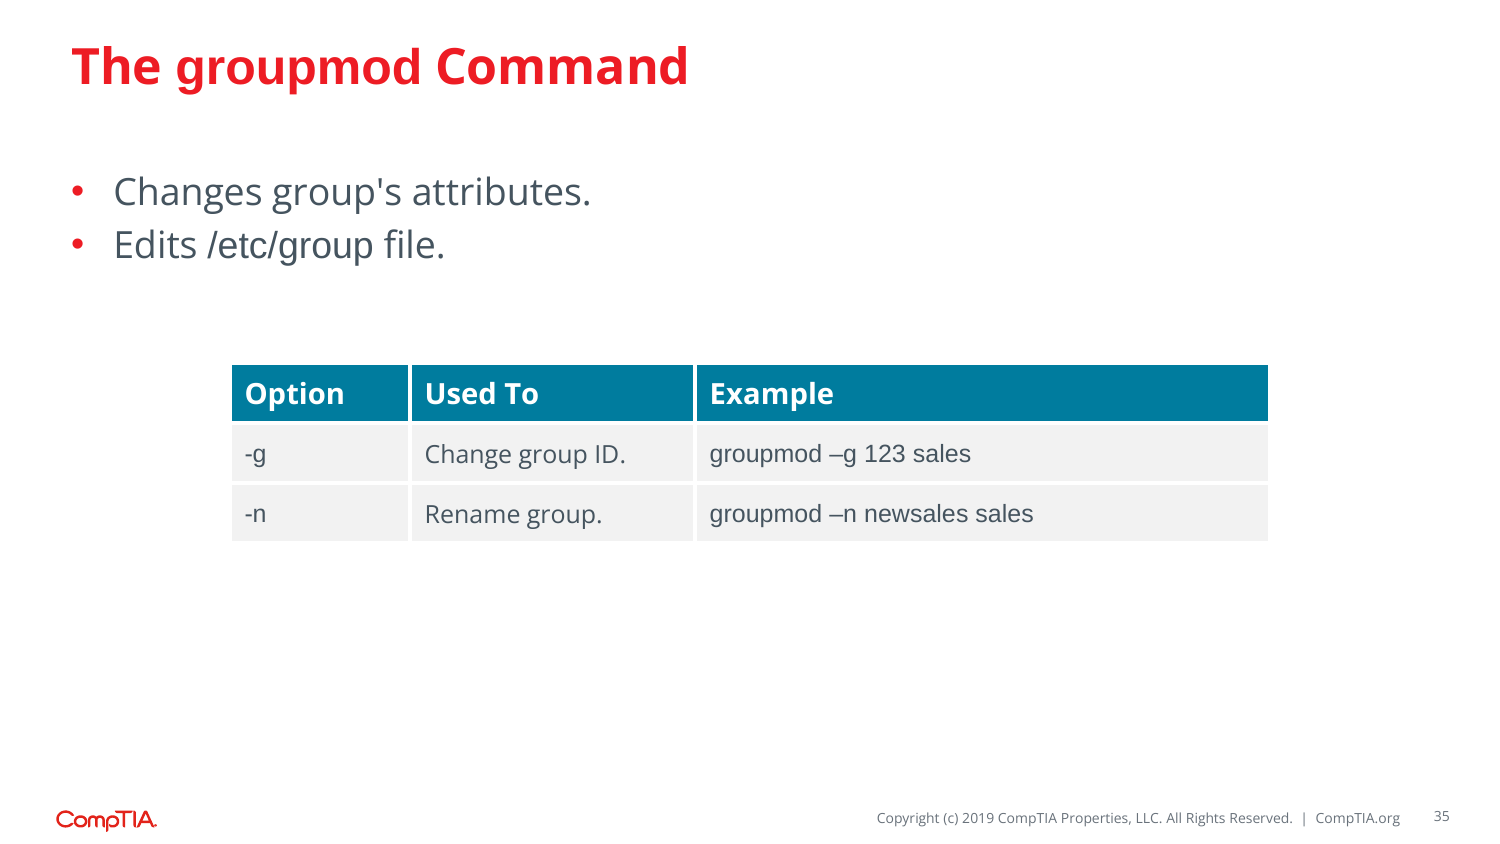

# The groupmod Command
Changes group's attributes.
Edits /etc/group file.
| Option | Used To | Example |
| --- | --- | --- |
| -g | Change group ID. | groupmod –g 123 sales |
| -n | Rename group. | groupmod –n newsales sales |
35